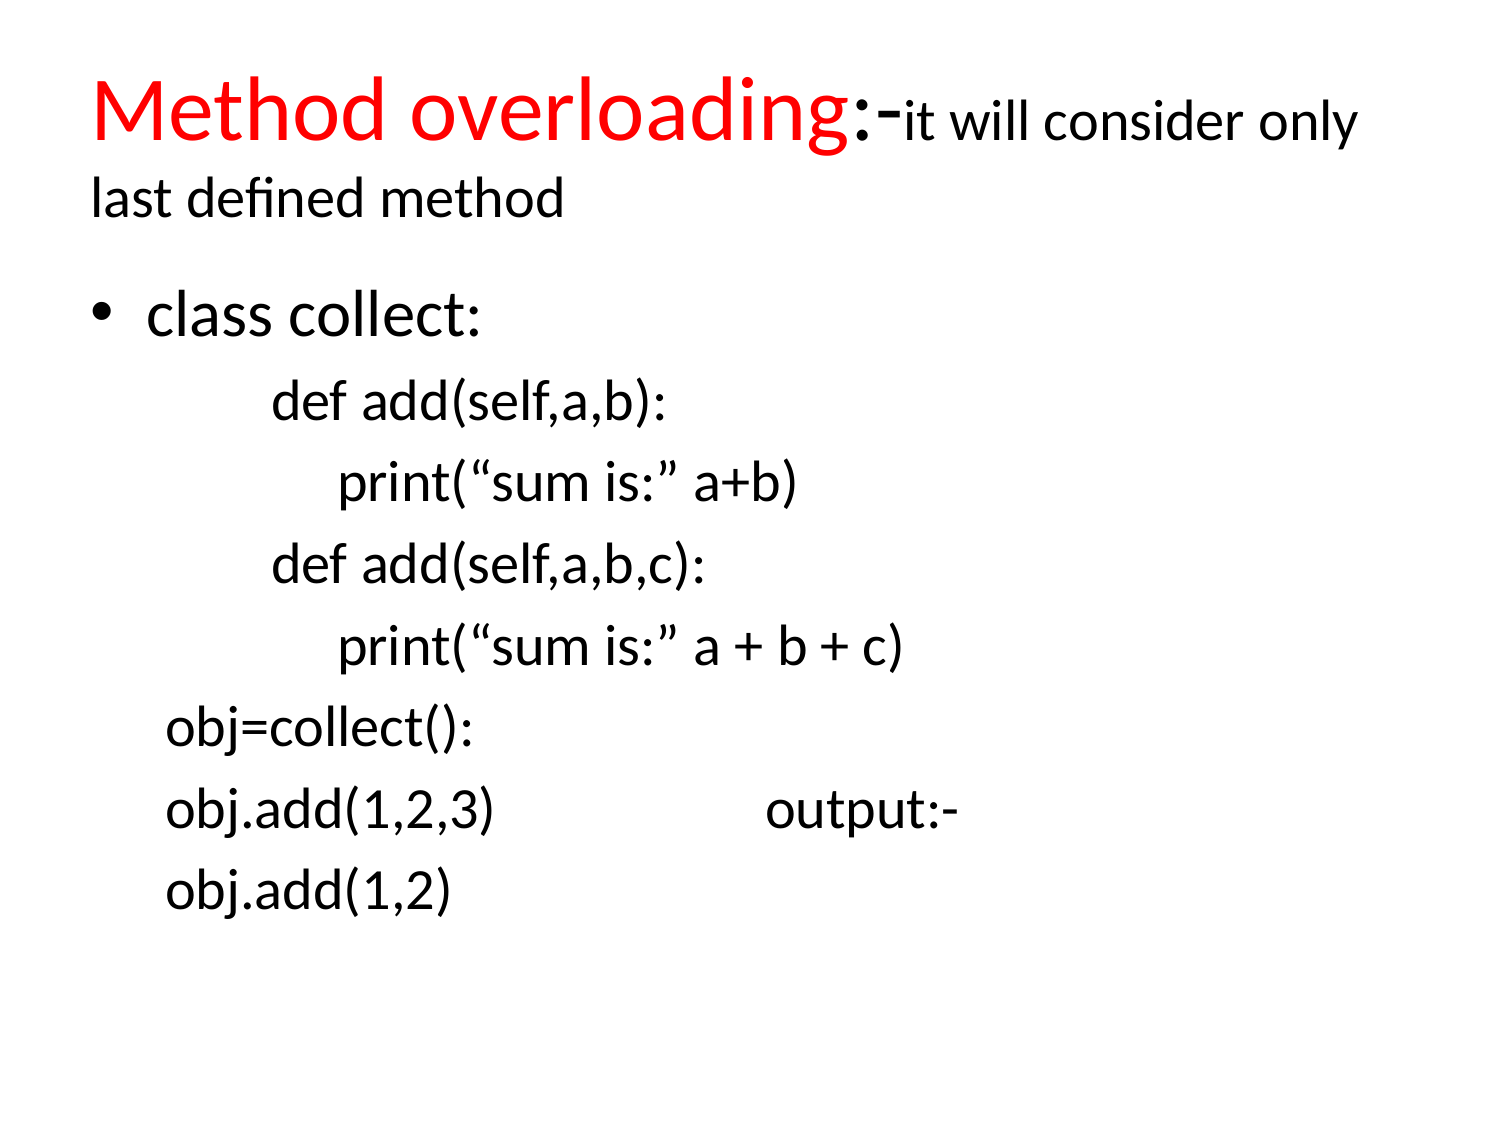

# Method overloading:-it will consider only last defined method
class collect:
        def add(self,a,b):
             print(“sum is:” a+b)
        def add(self,a,b,c):
             print(“sum is:” a + b + c)
obj=collect():
obj.add(1,2,3)		output:-
obj.add(1,2)